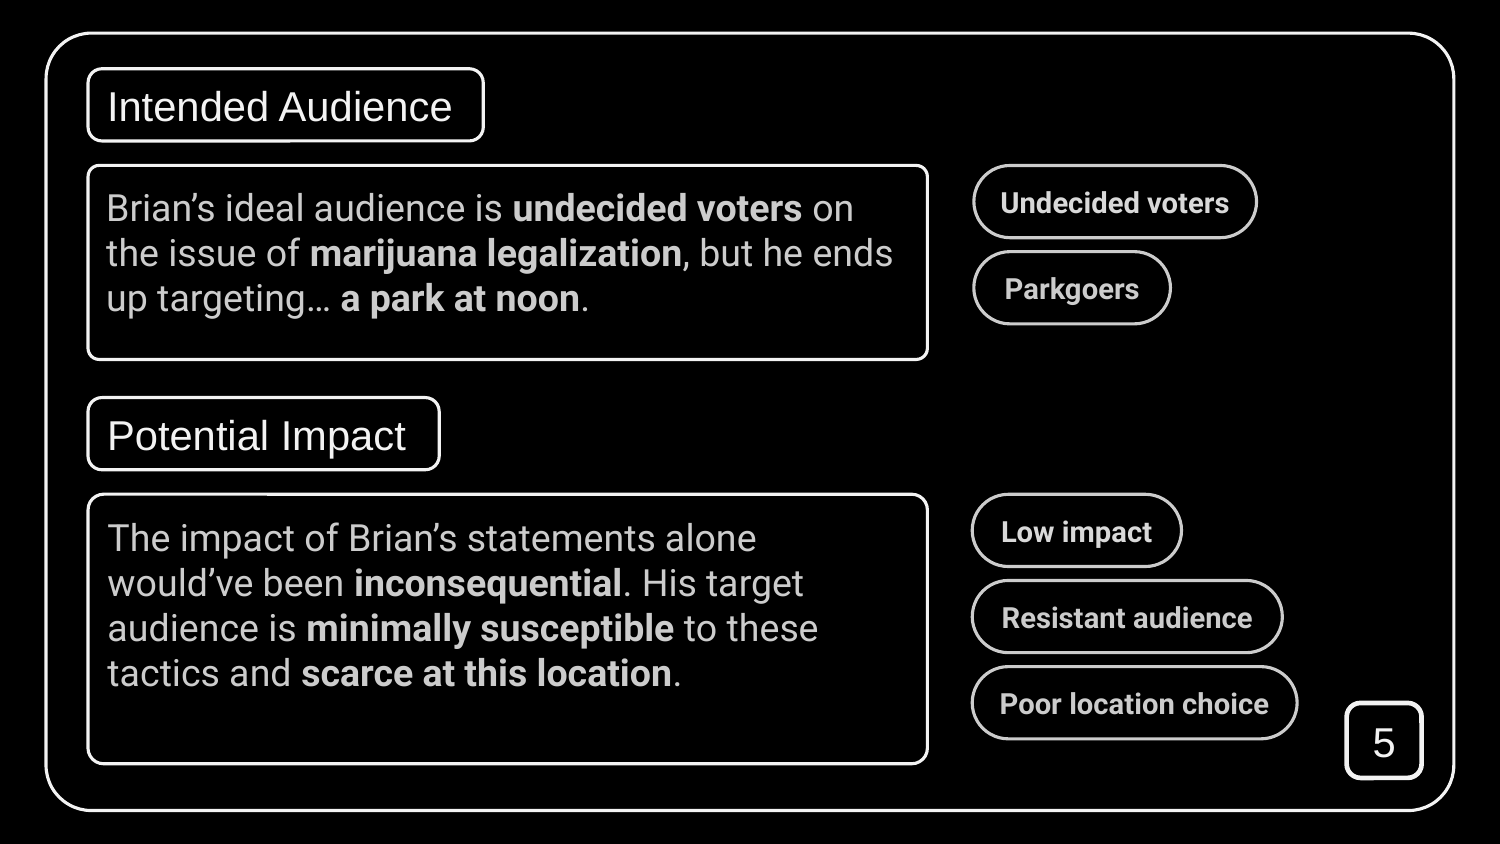

Intended Audience
Brian’s ideal audience is undecided voters on the issue of marijuana legalization, but he ends up targeting… a park at noon.
Undecided voters
Parkgoers
Potential Impact
The impact of Brian’s statements alone would’ve been inconsequential. His target audience is minimally susceptible to these tactics and scarce at this location.
Low impact
Resistant audience
Poor location choice
5